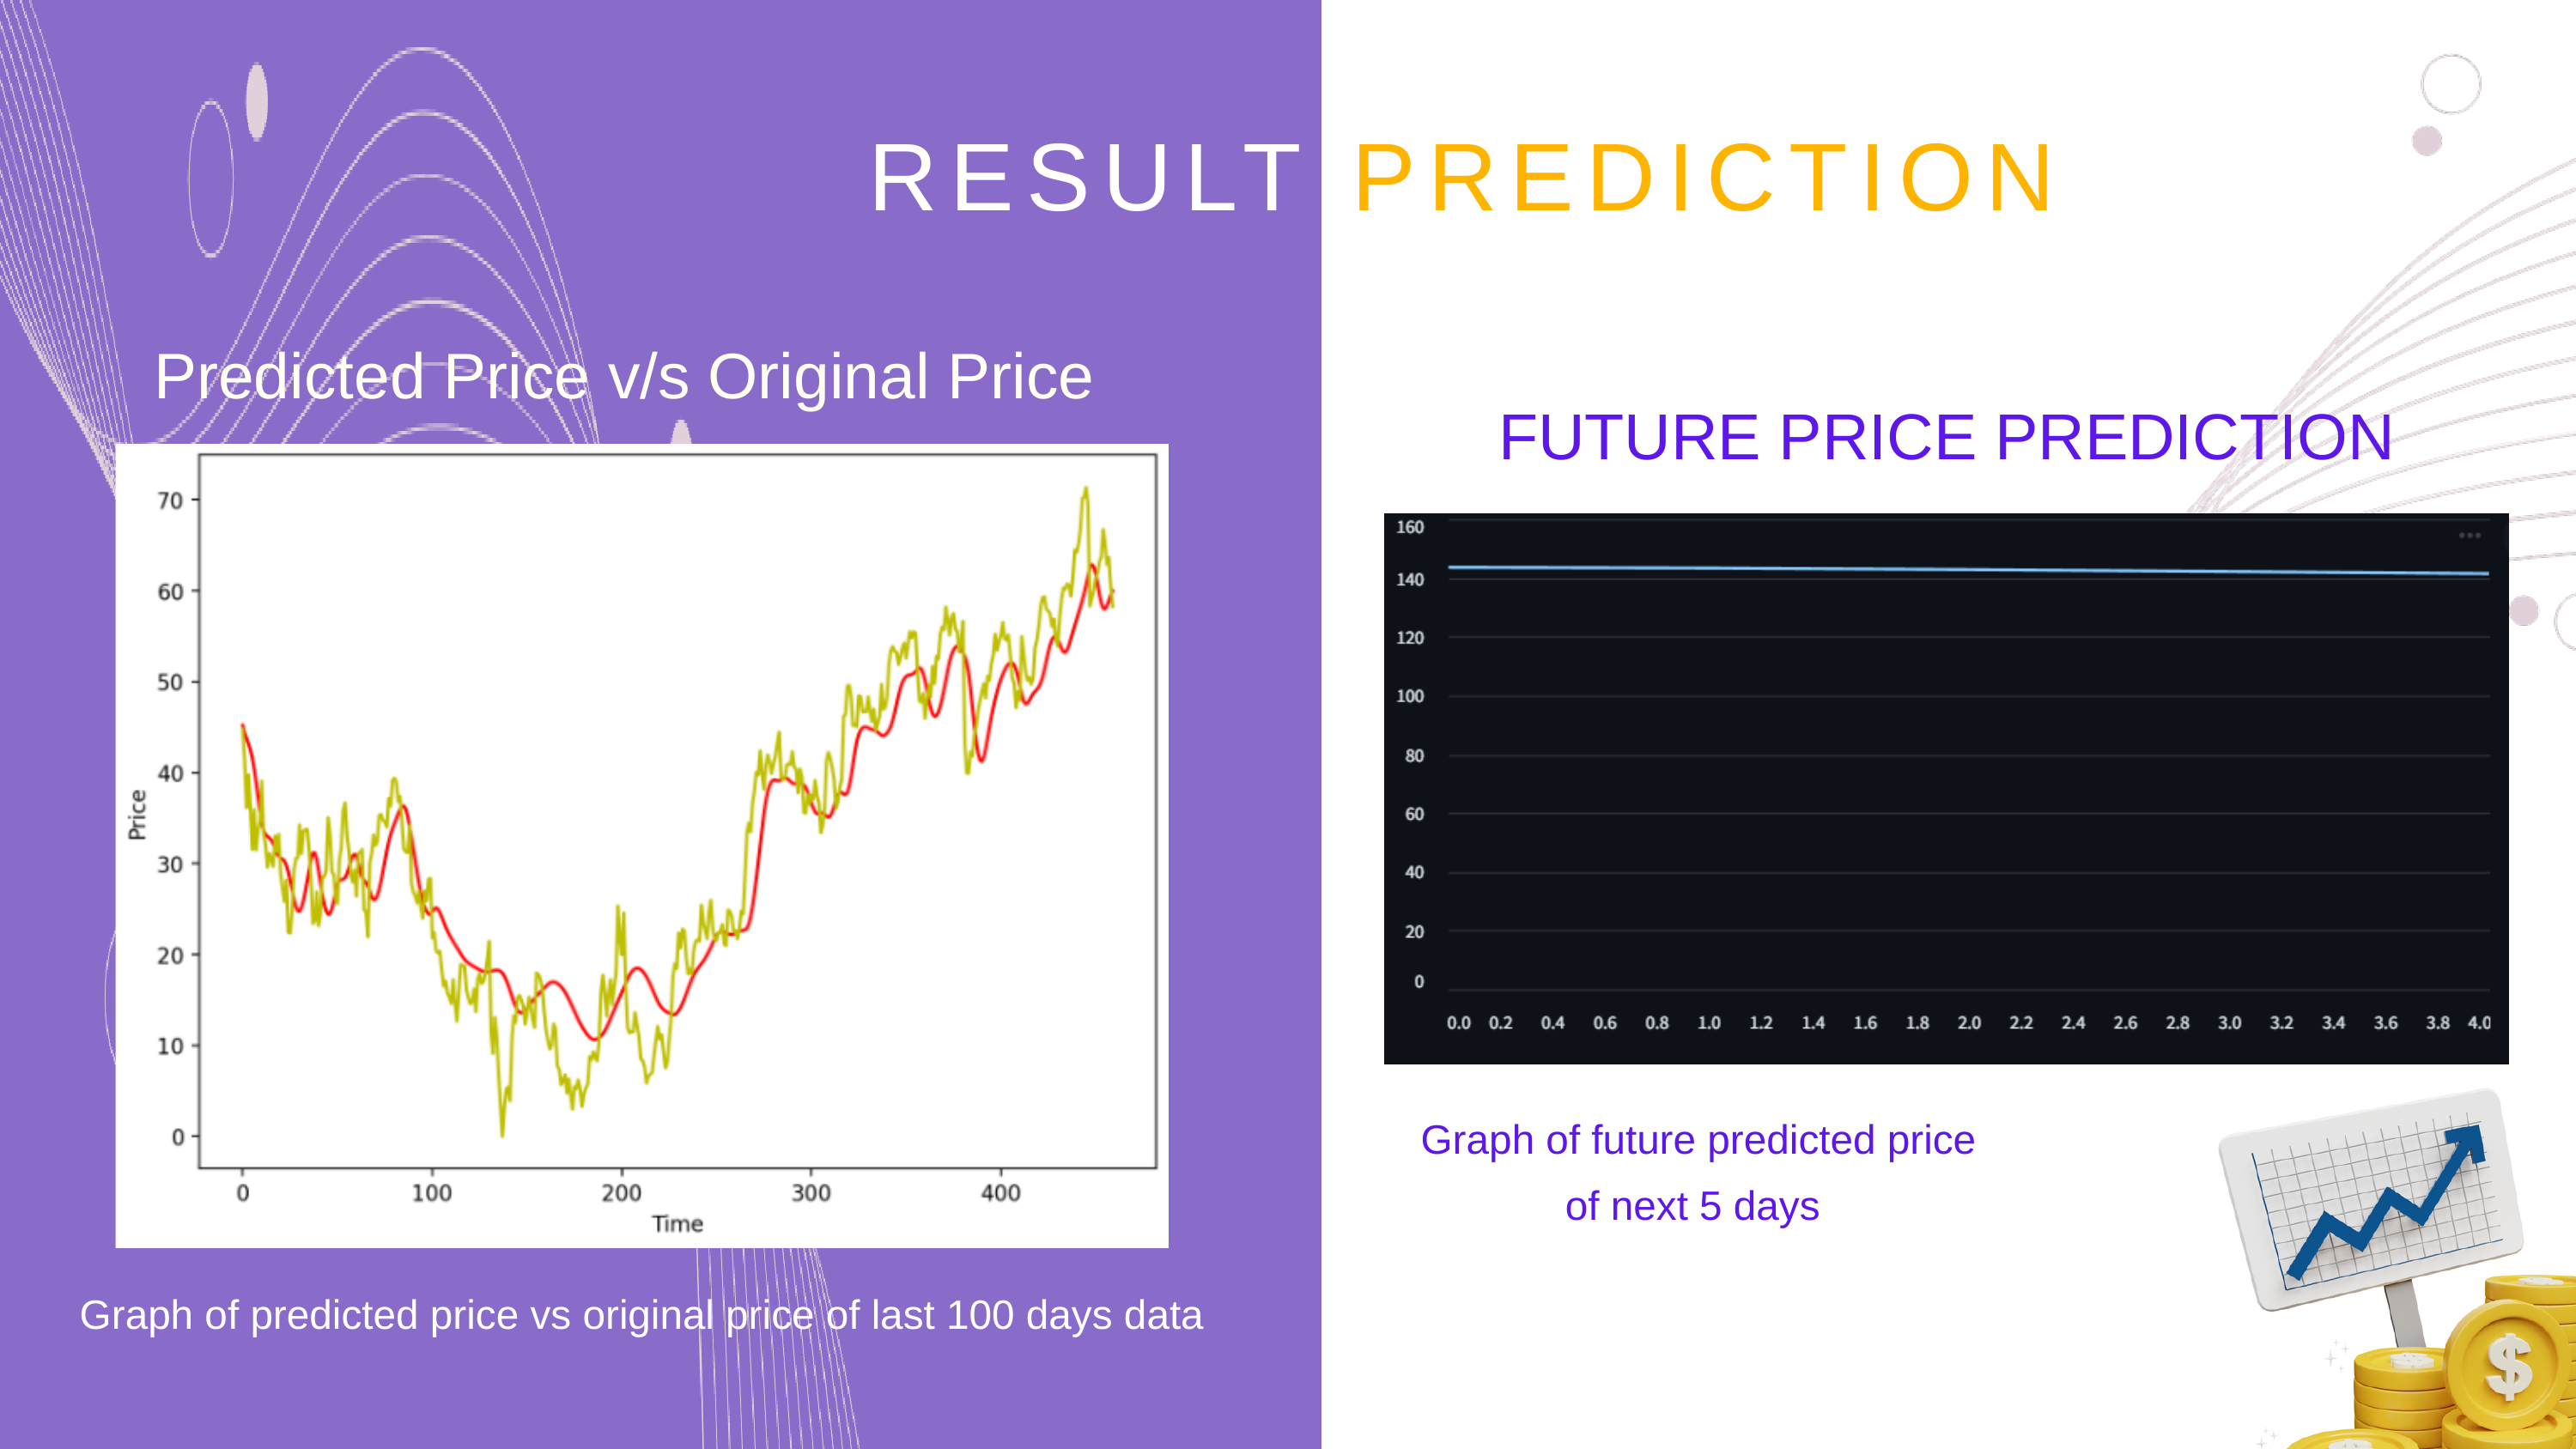

RESULT PREDICTION

Predicted Price v/s Original Price
FUTURE PRICE PREDICTION

Graph of future predicted price
of next 5 days
Graph of predicted price vs original price of last 100 days data